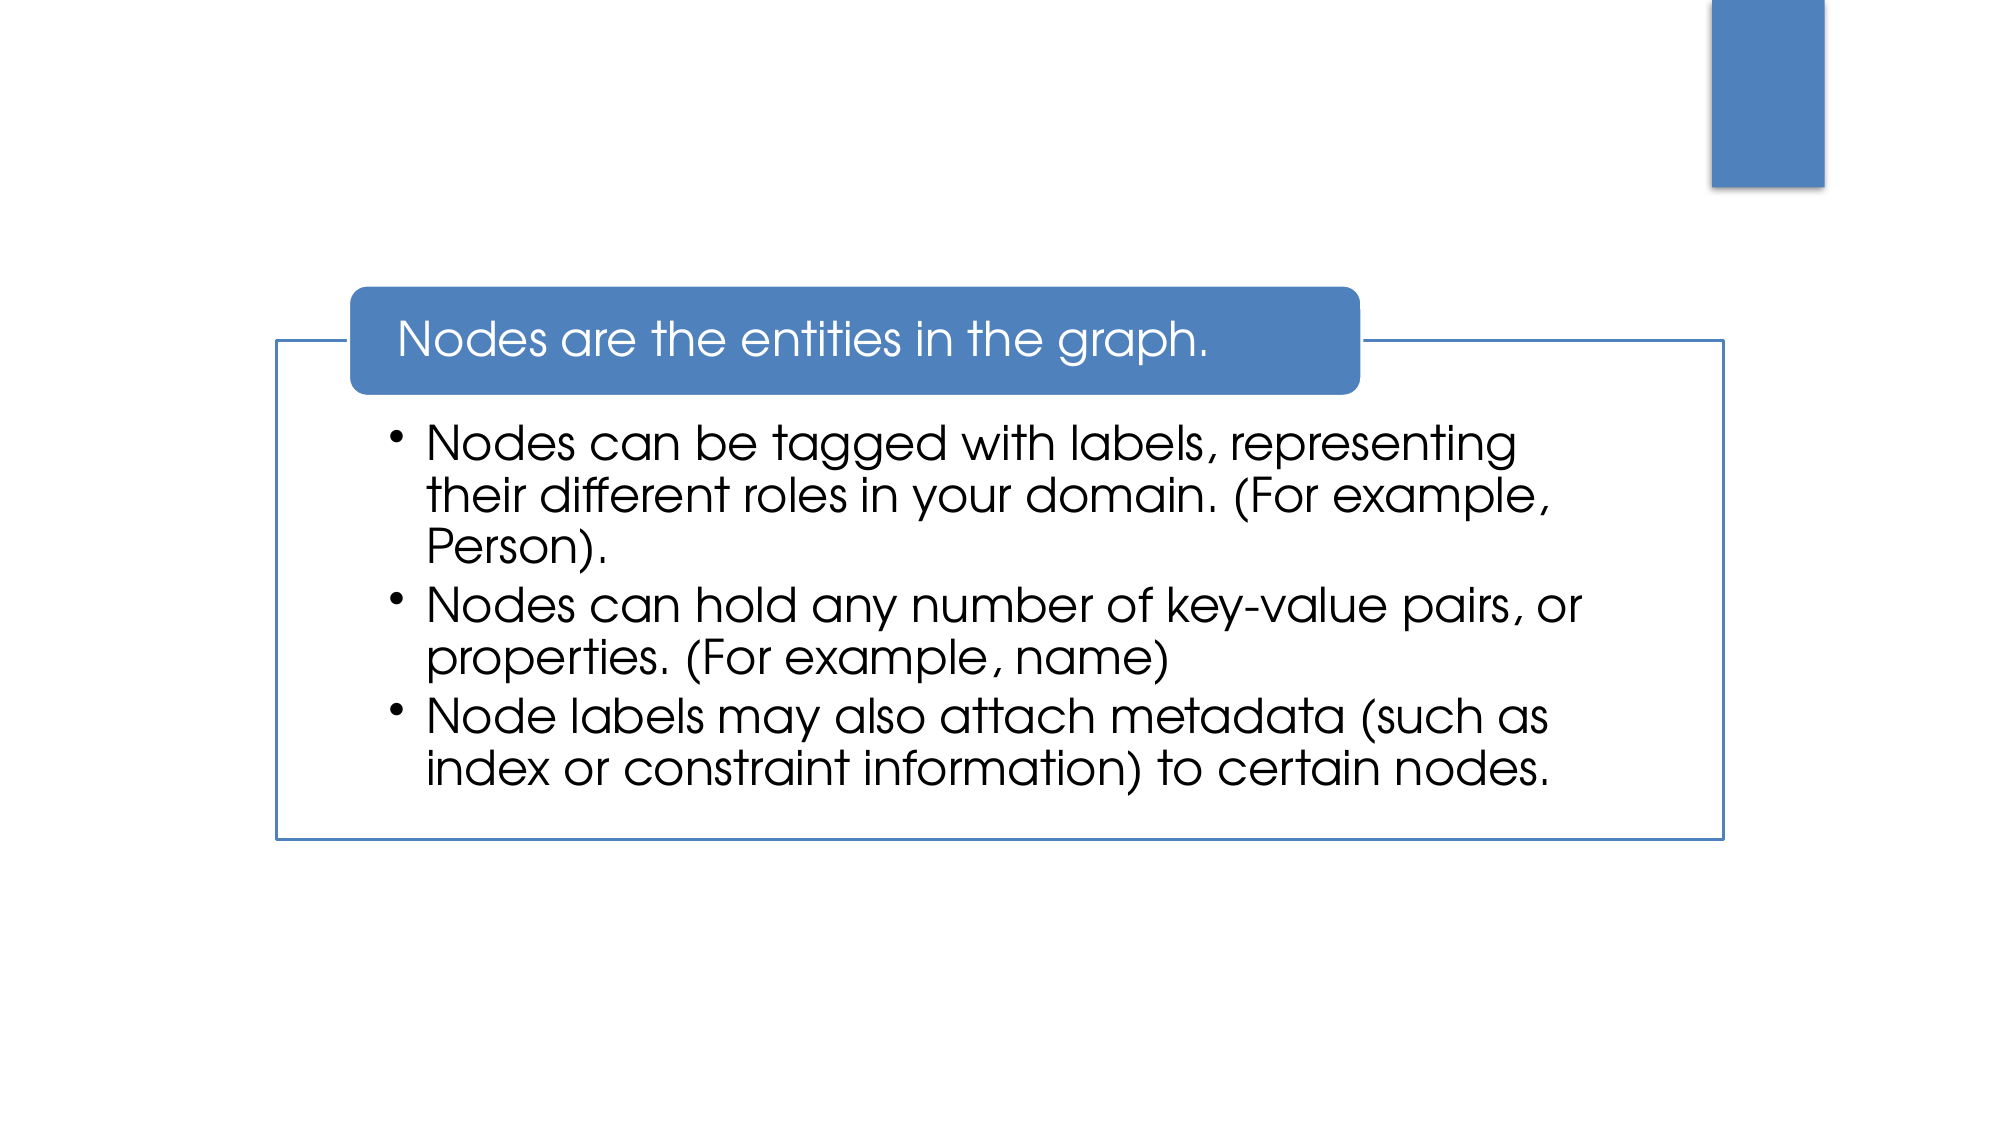

Nodes can be tagged with labels, representing their different roles in your domain. (For example, Person).
Nodes can hold any number of key-value pairs, or properties. (For example, name)
Node labels may also attach metadata (such as index or constraint information) to certain nodes.
Nodes are the entities in the graph.